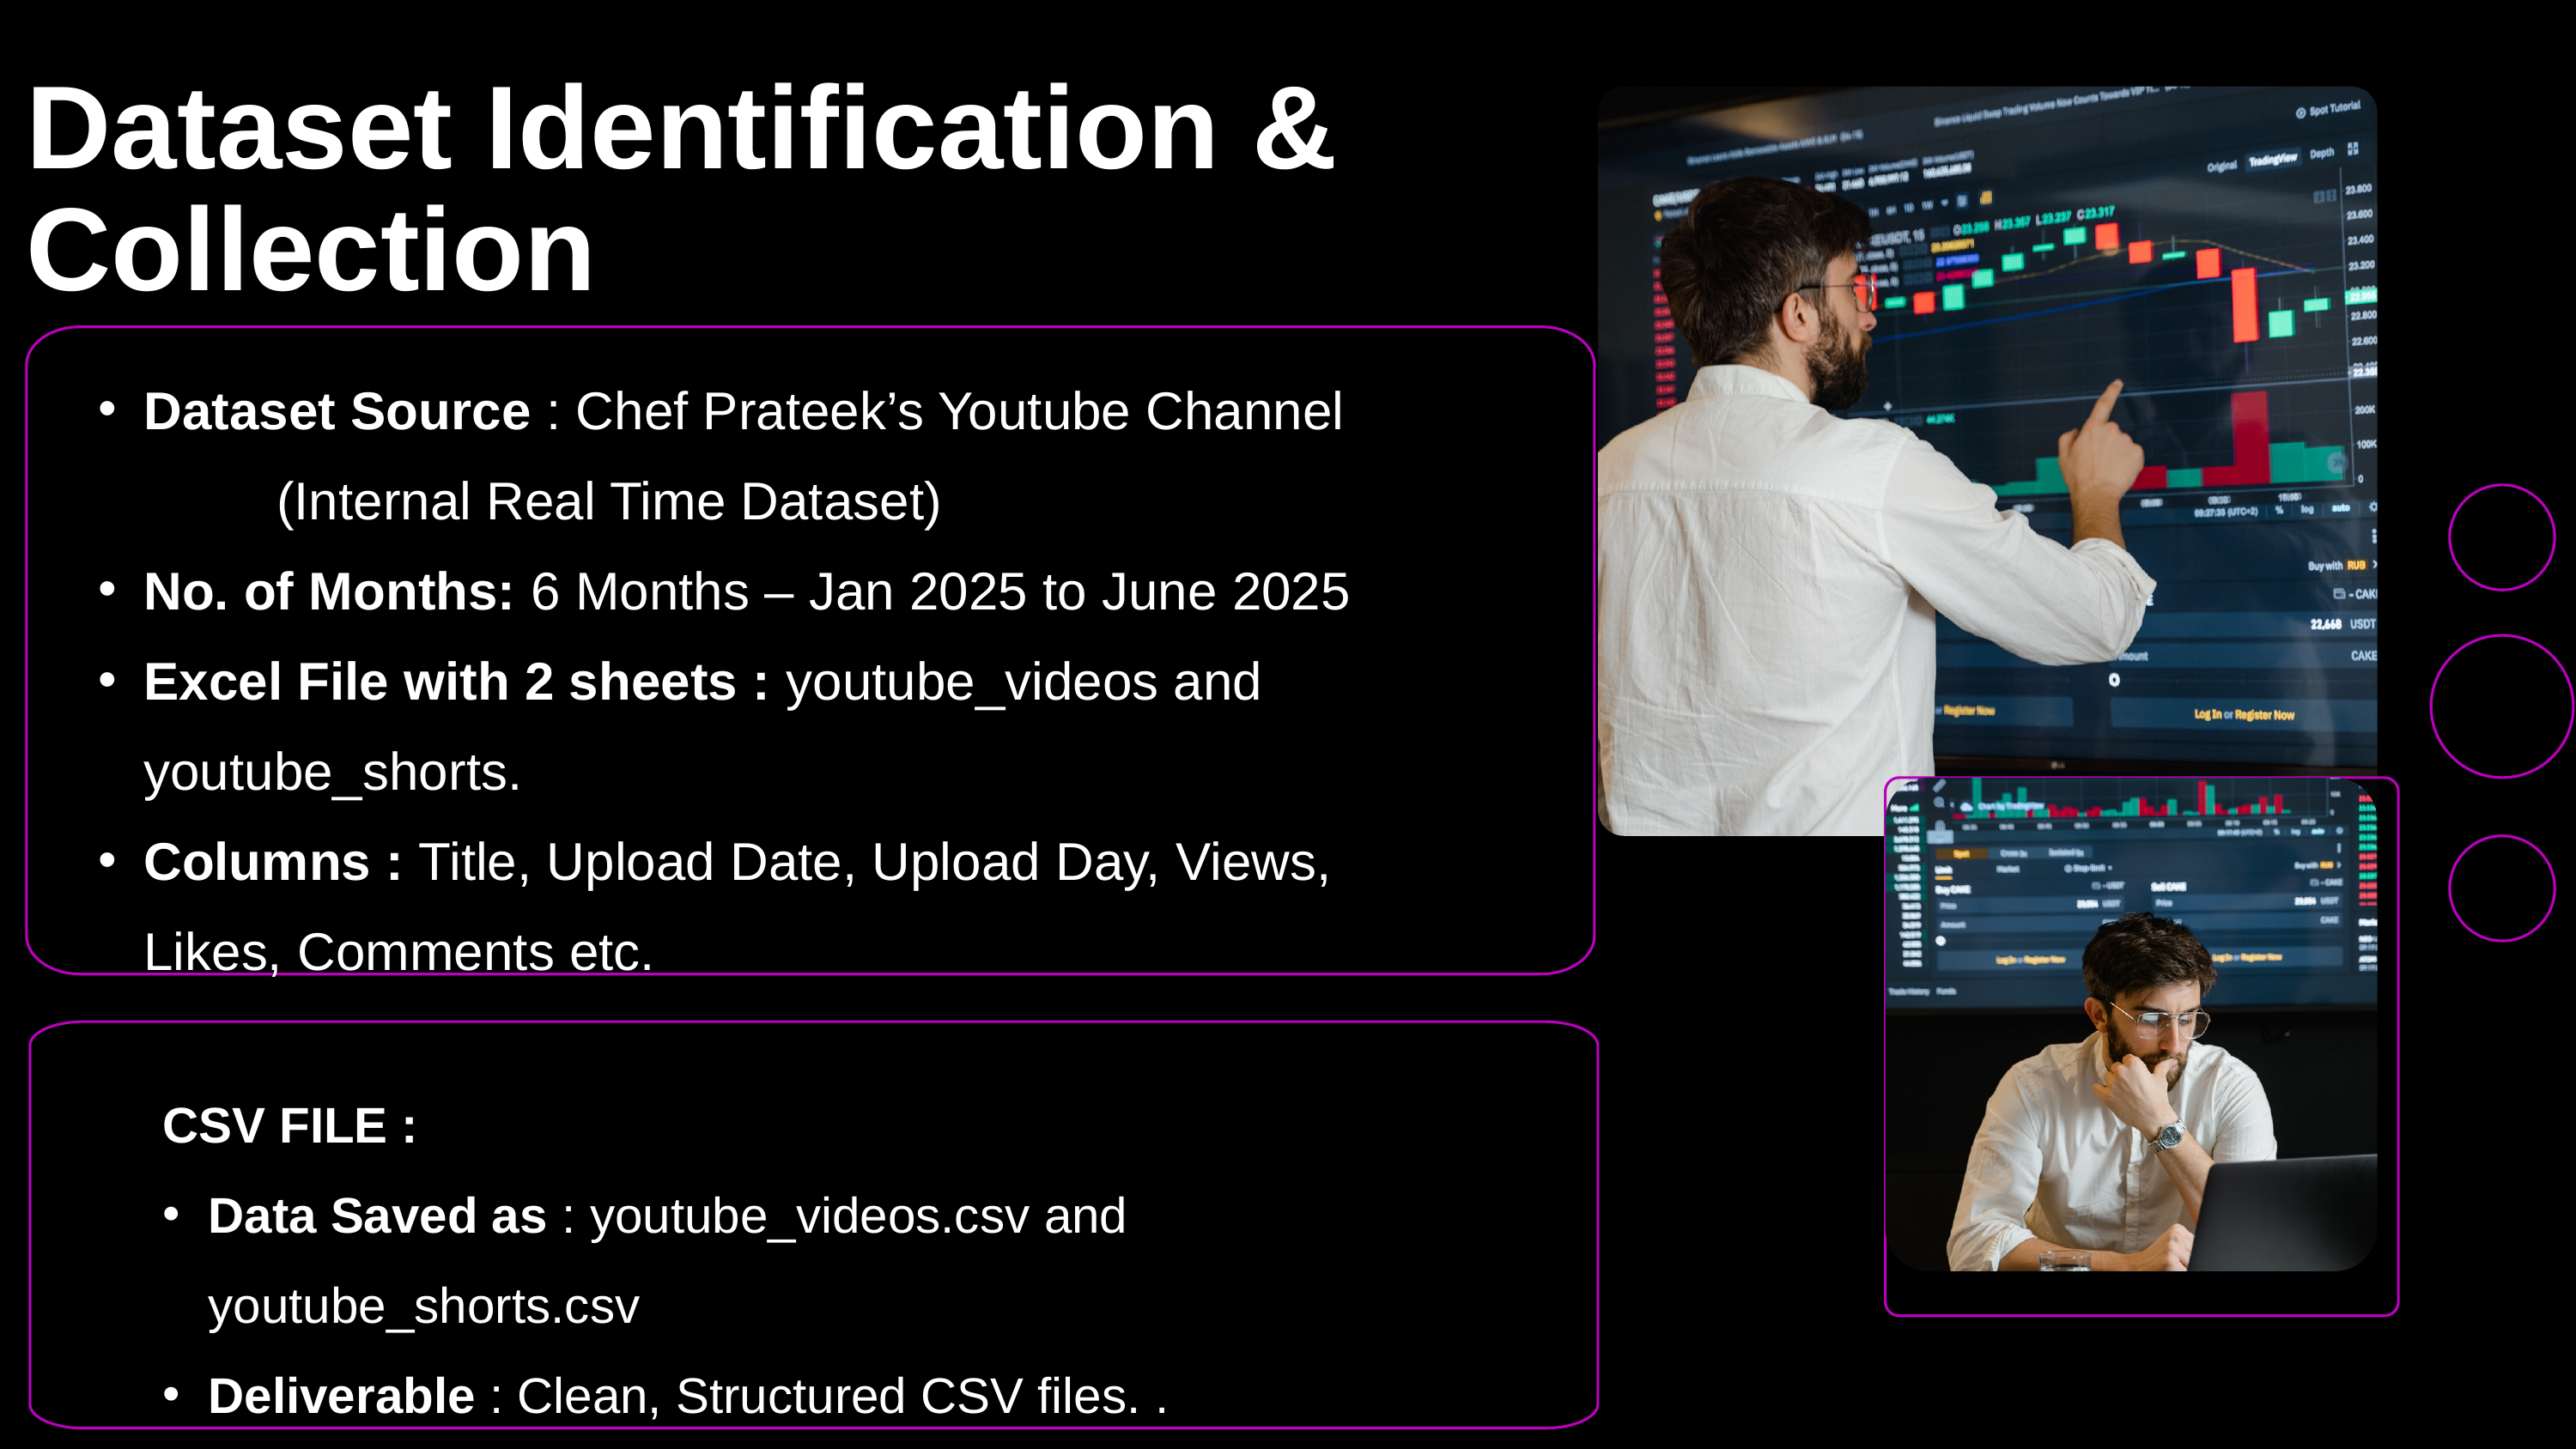

Dataset Identification & Collection

Dataset Source : Chef Prateek’s Youtube Channel                    (Internal Real Time Dataset)
No. of Months: 6 Months – Jan 2025 to June 2025
Excel File with 2 sheets : youtube_videos and    youtube_shorts.
Columns : Title, Upload Date, Upload Day, Views,   Likes, Comments etc.

CSV FILE :
Data Saved as : youtube_videos.csv and youtube_shorts.csv
Deliverable : Clean, Structured CSV files. .